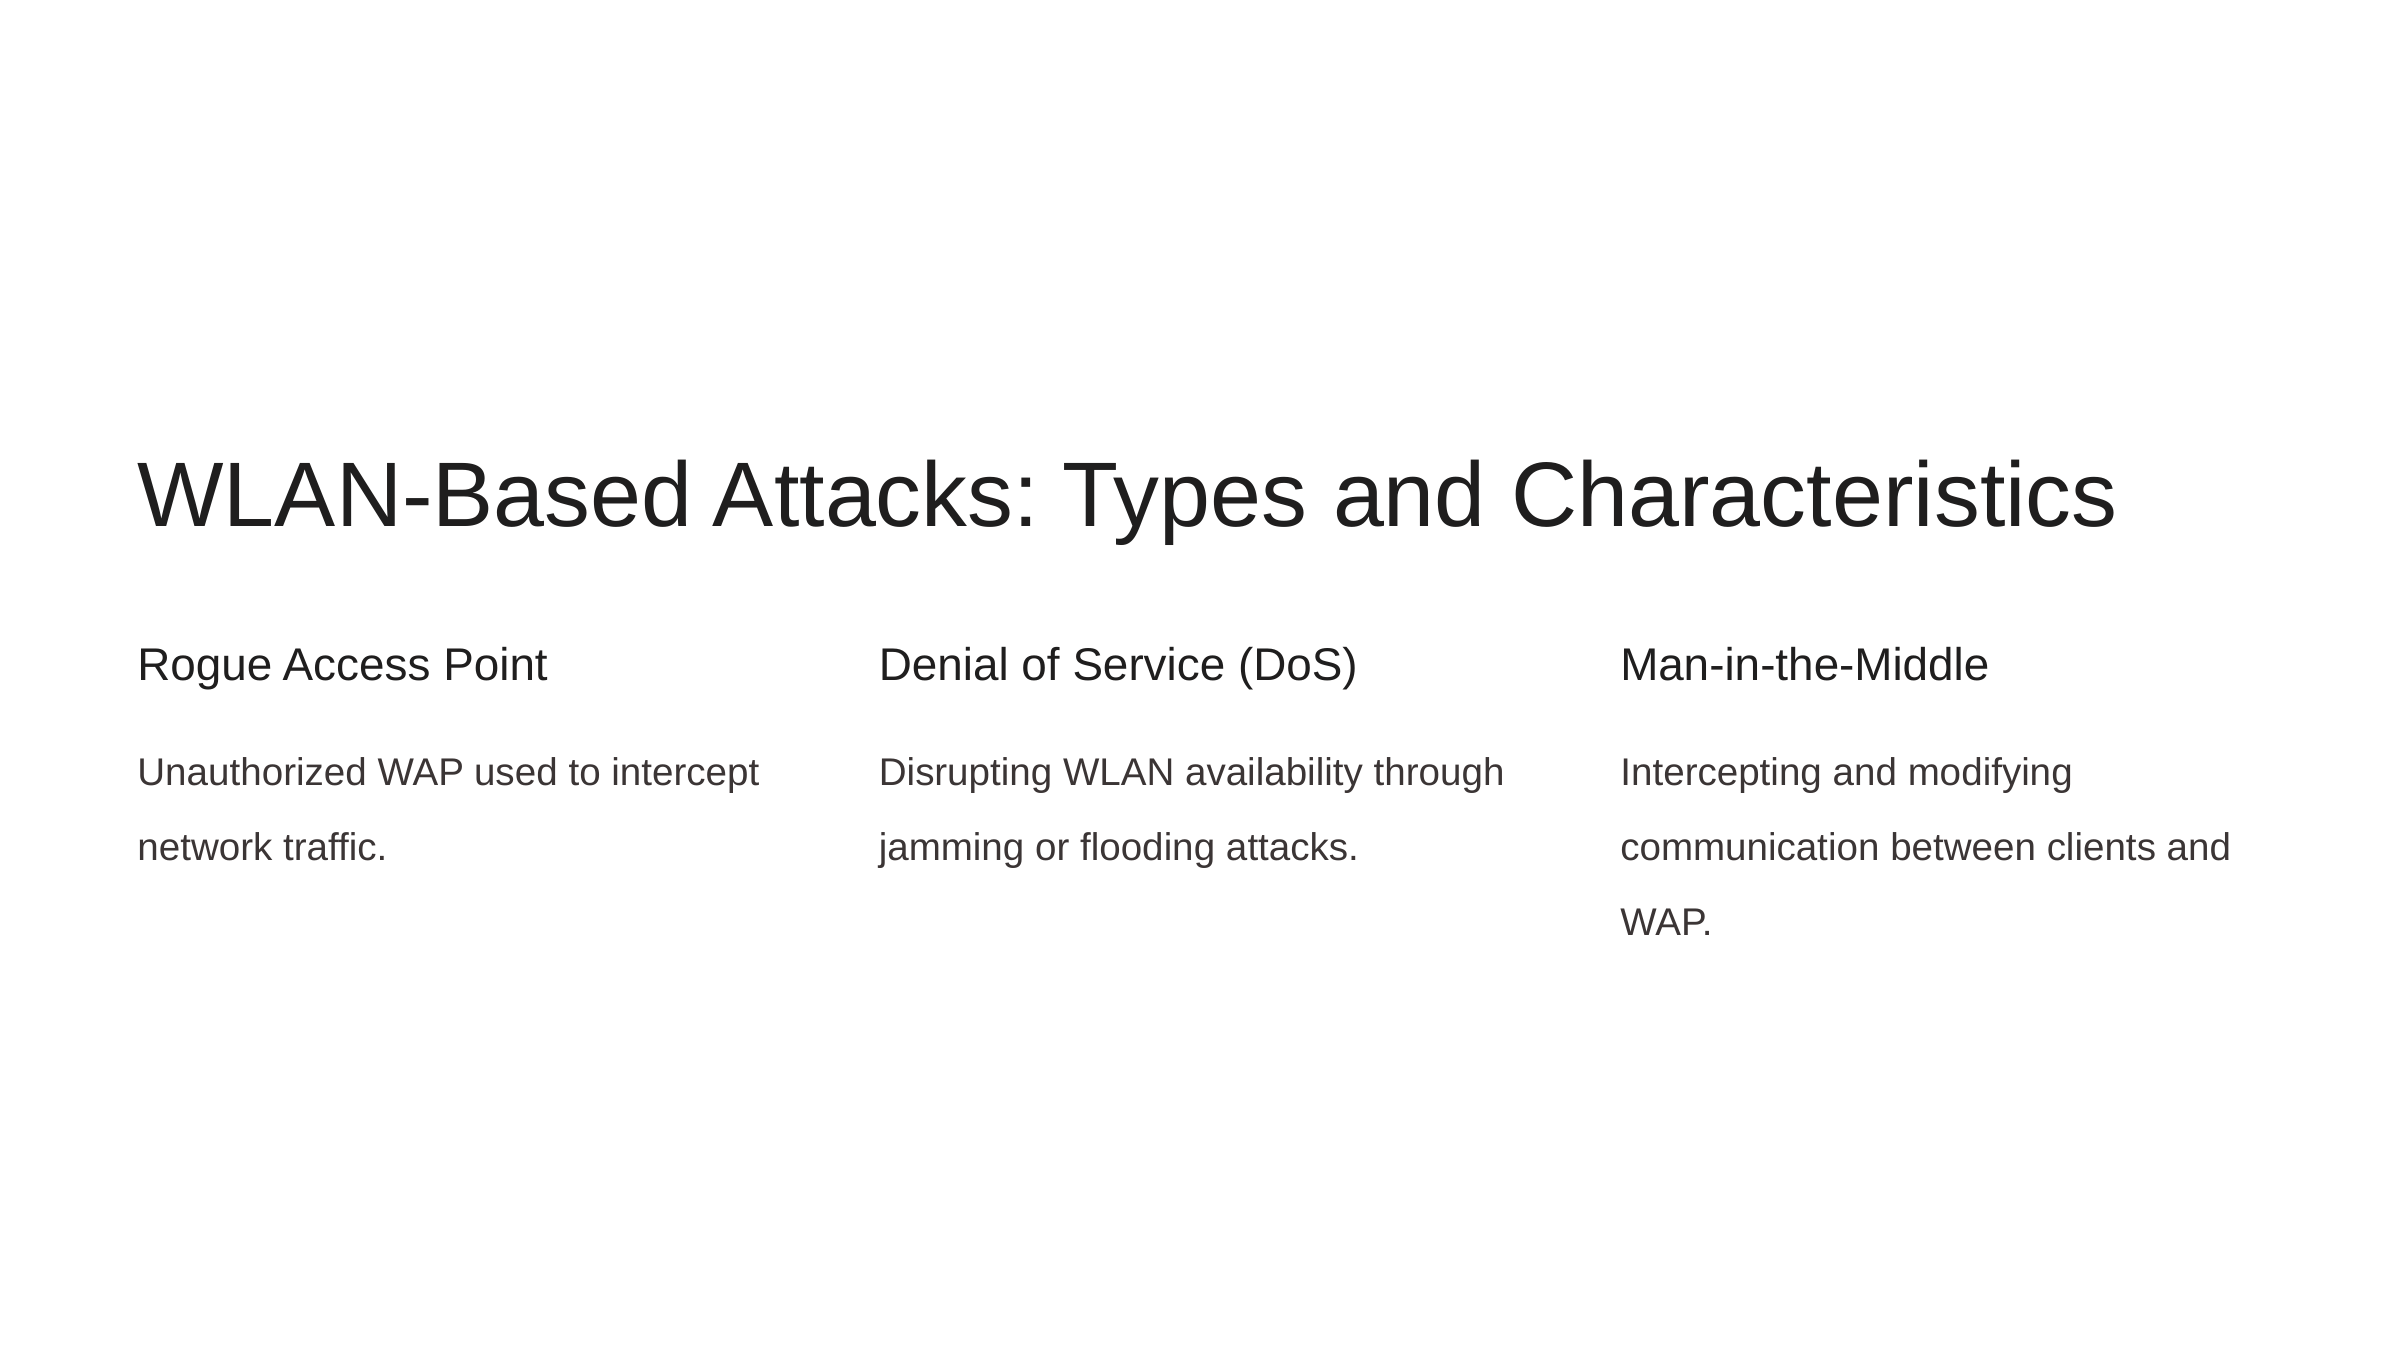

WLAN-Based Attacks: Types and Characteristics
Rogue Access Point
Denial of Service (DoS)
Man-in-the-Middle
Unauthorized WAP used to intercept network traffic.
Disrupting WLAN availability through jamming or flooding attacks.
Intercepting and modifying communication between clients and WAP.